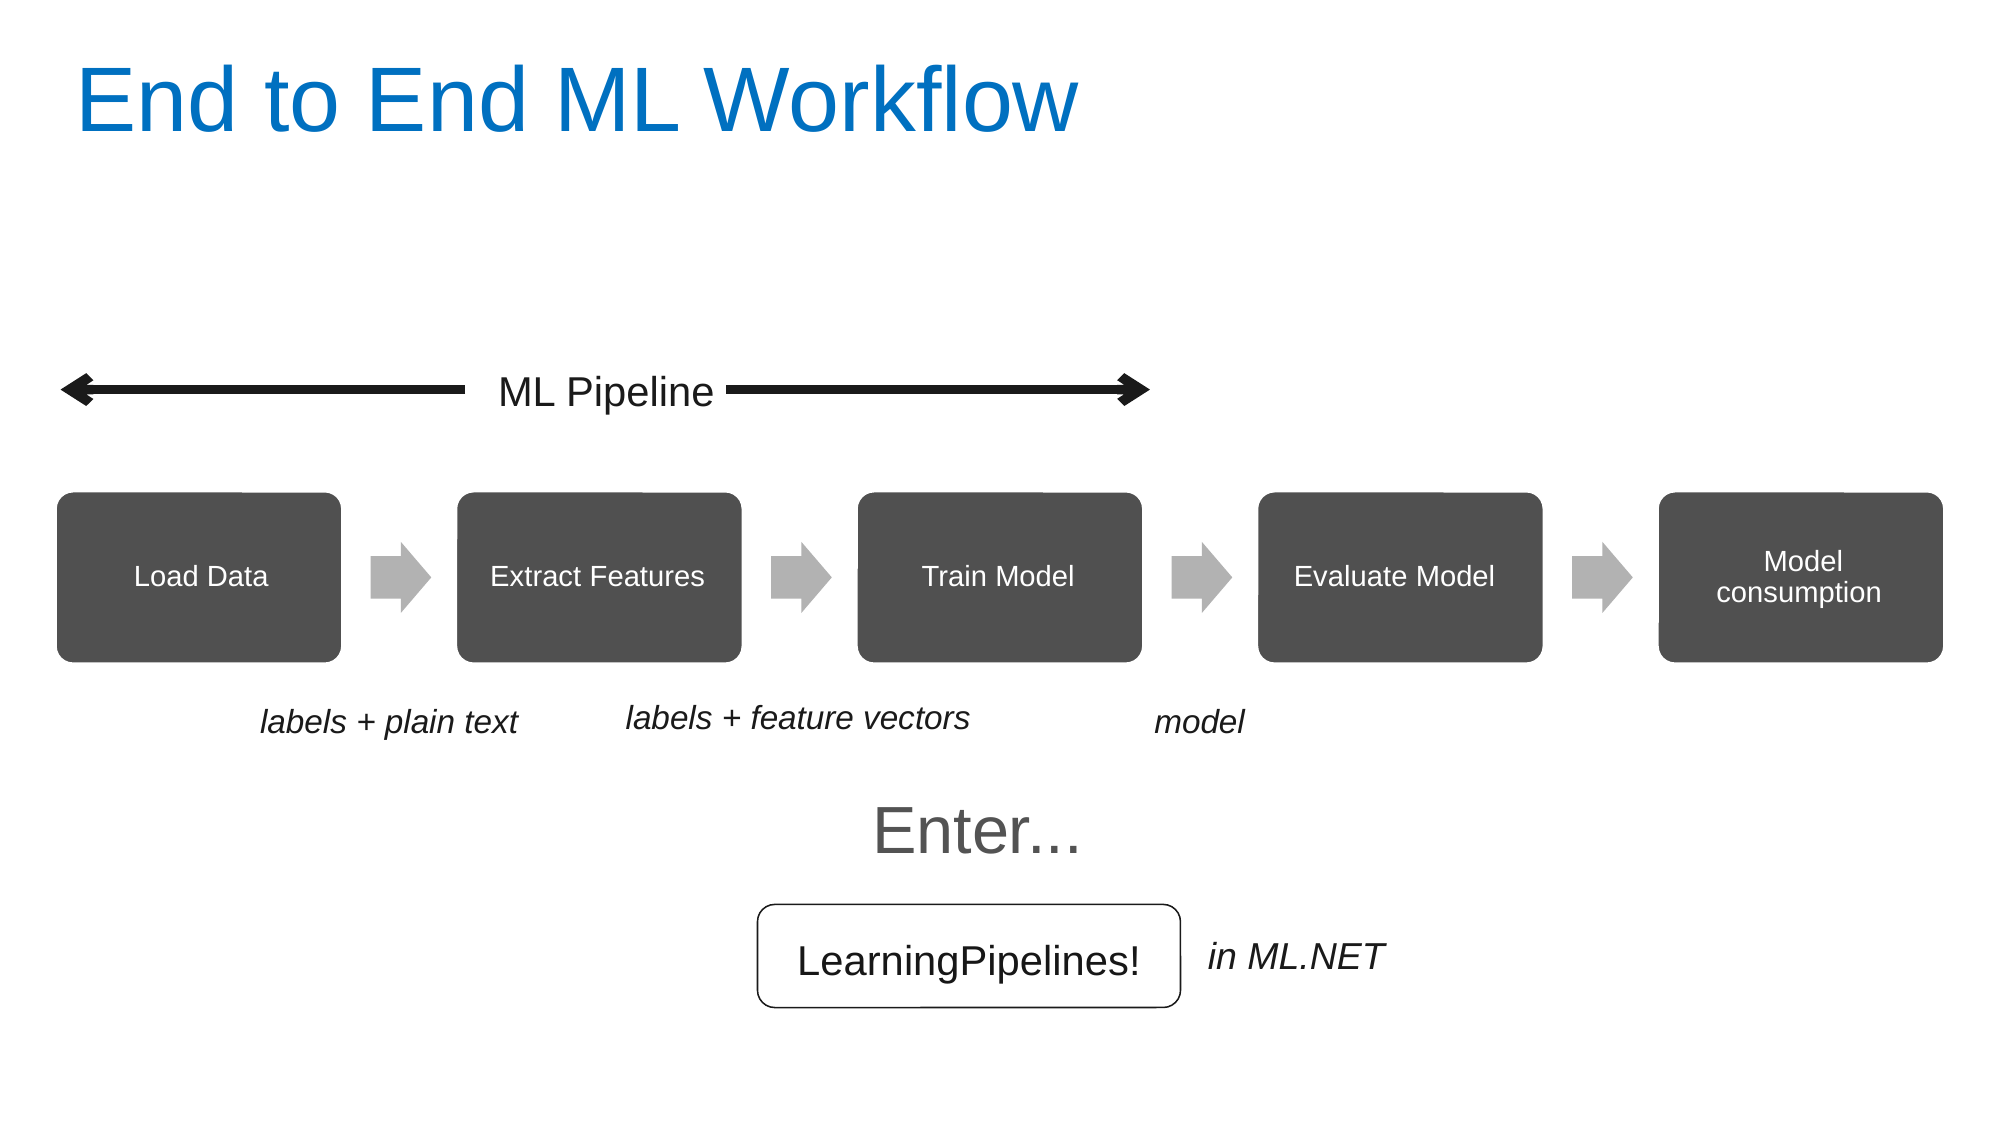

End to End ML Workflow
Load Data

Extract Features

Train Model

Evaluate Model

Model consumption
ML Pipeline
labels + feature vectors
labels + plain text
model
Enter...
LearningPipelines!
in ML.NET